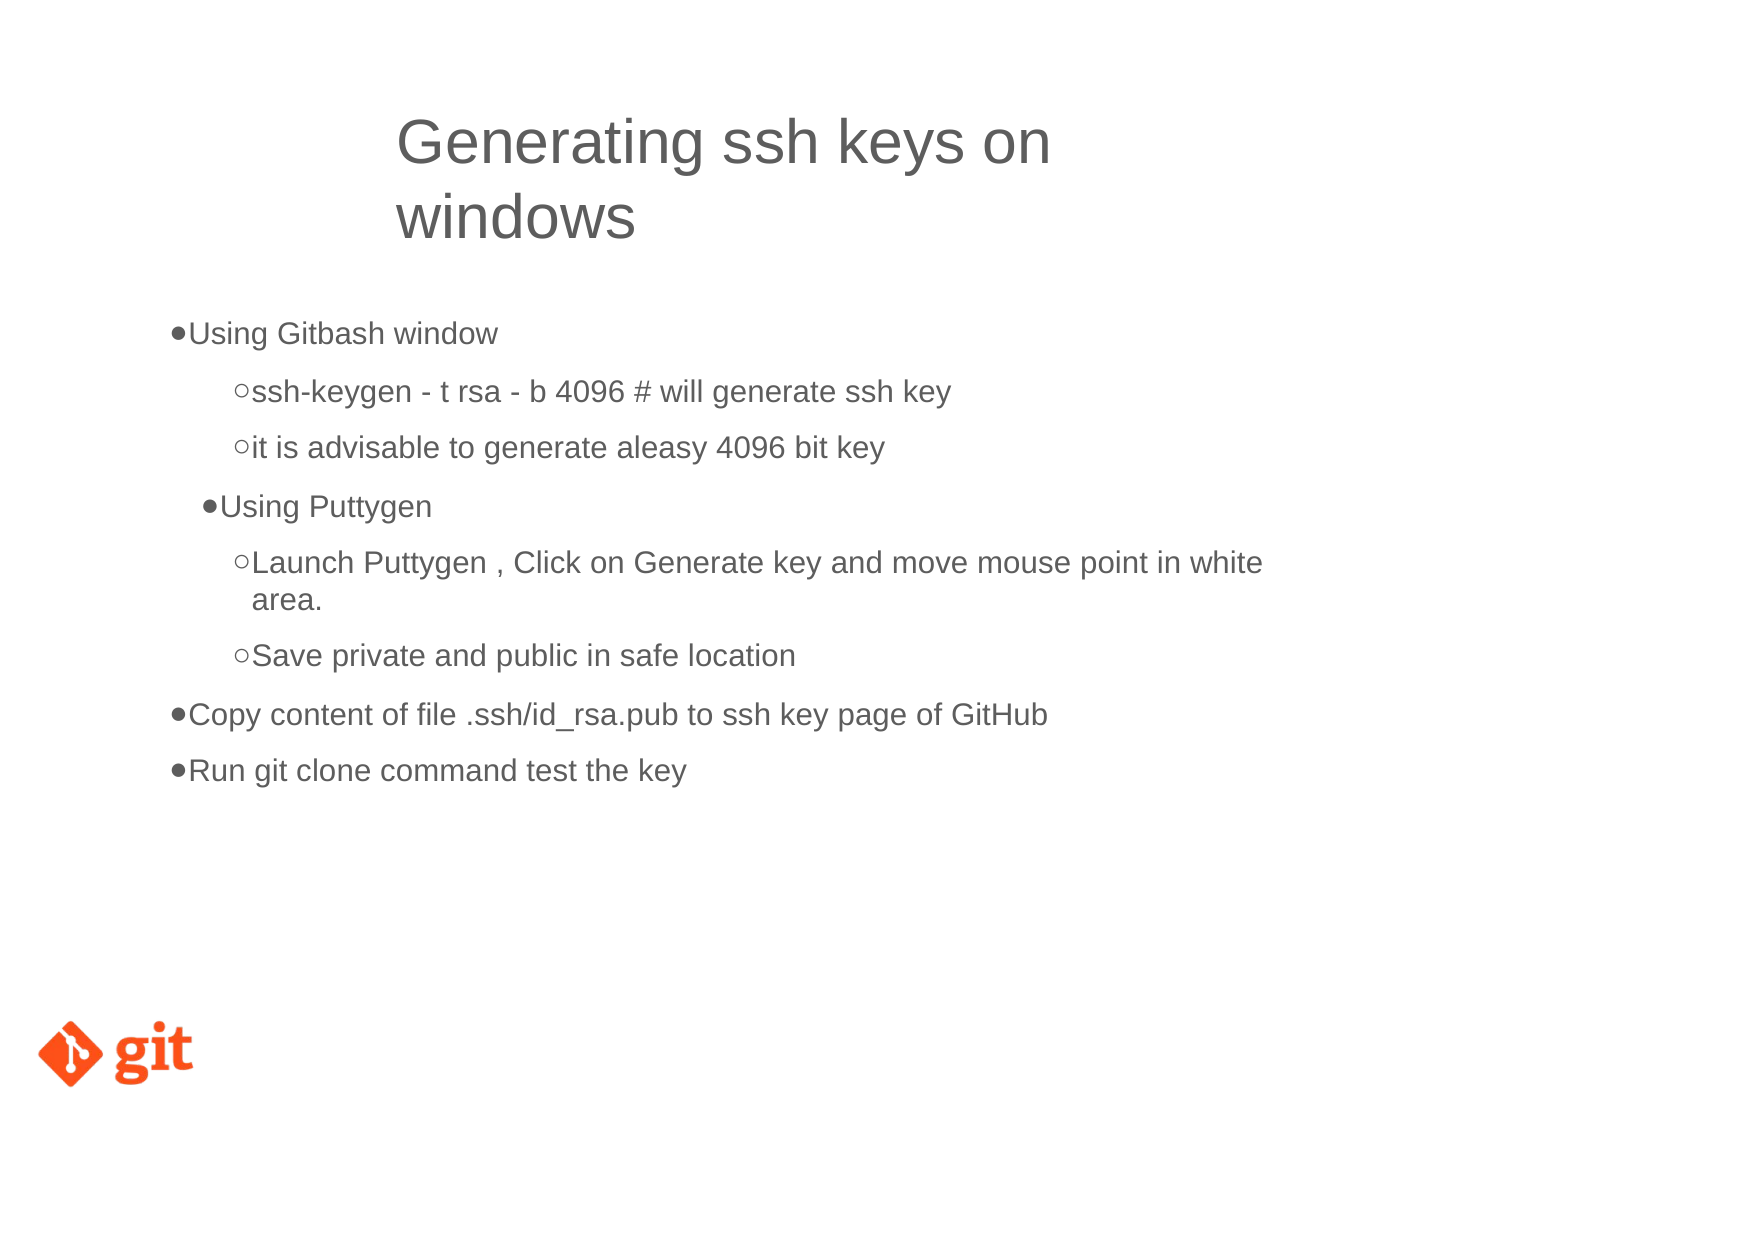

# Generating ssh keys on windows
Using Gitbash window
ssh-keygen - t rsa - b 4096 # will generate ssh key
it is advisable to generate aleasy 4096 bit key
Using Puttygen
Launch Puttygen , Click on Generate key and move mouse point in white area.
Save private and public in safe location
Copy content of ﬁle .ssh/id_rsa.pub to ssh key page of GitHub
Run git clone command test the key